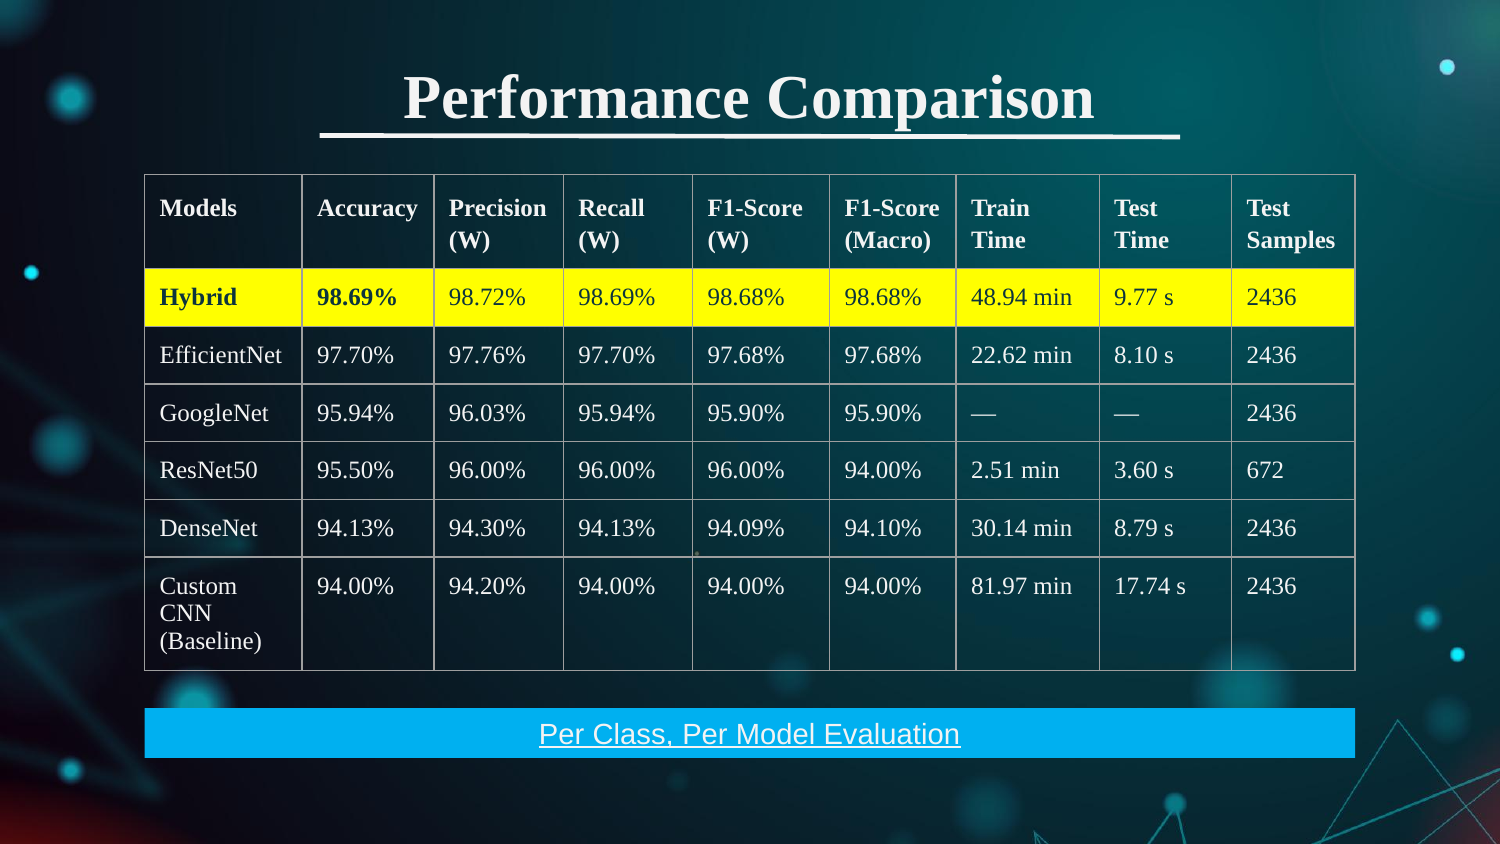

# Performance Comparison
| Models | Accuracy | Precision (W) | Recall (W) | F1-Score (W) | F1-Score (Macro) | Train Time | Test Time | Test Samples |
| --- | --- | --- | --- | --- | --- | --- | --- | --- |
| Hybrid | 98.69% | 98.72% | 98.69% | 98.68% | 98.68% | 48.94 min | 9.77 s | 2436 |
| EfficientNet | 97.70% | 97.76% | 97.70% | 97.68% | 97.68% | 22.62 min | 8.10 s | 2436 |
| GoogleNet | 95.94% | 96.03% | 95.94% | 95.90% | 95.90% | — | — | 2436 |
| ResNet50 | 95.50% | 96.00% | 96.00% | 96.00% | 94.00% | 2.51 min | 3.60 s | 672 |
| DenseNet | 94.13% | 94.30% | 94.13% | 94.09% | 94.10% | 30.14 min | 8.79 s | 2436 |
| Custom CNN (Baseline) | 94.00% | 94.20% | 94.00% | 94.00% | 94.00% | 81.97 min | 17.74 s | 2436 |
Per Class, Per Model Evaluation